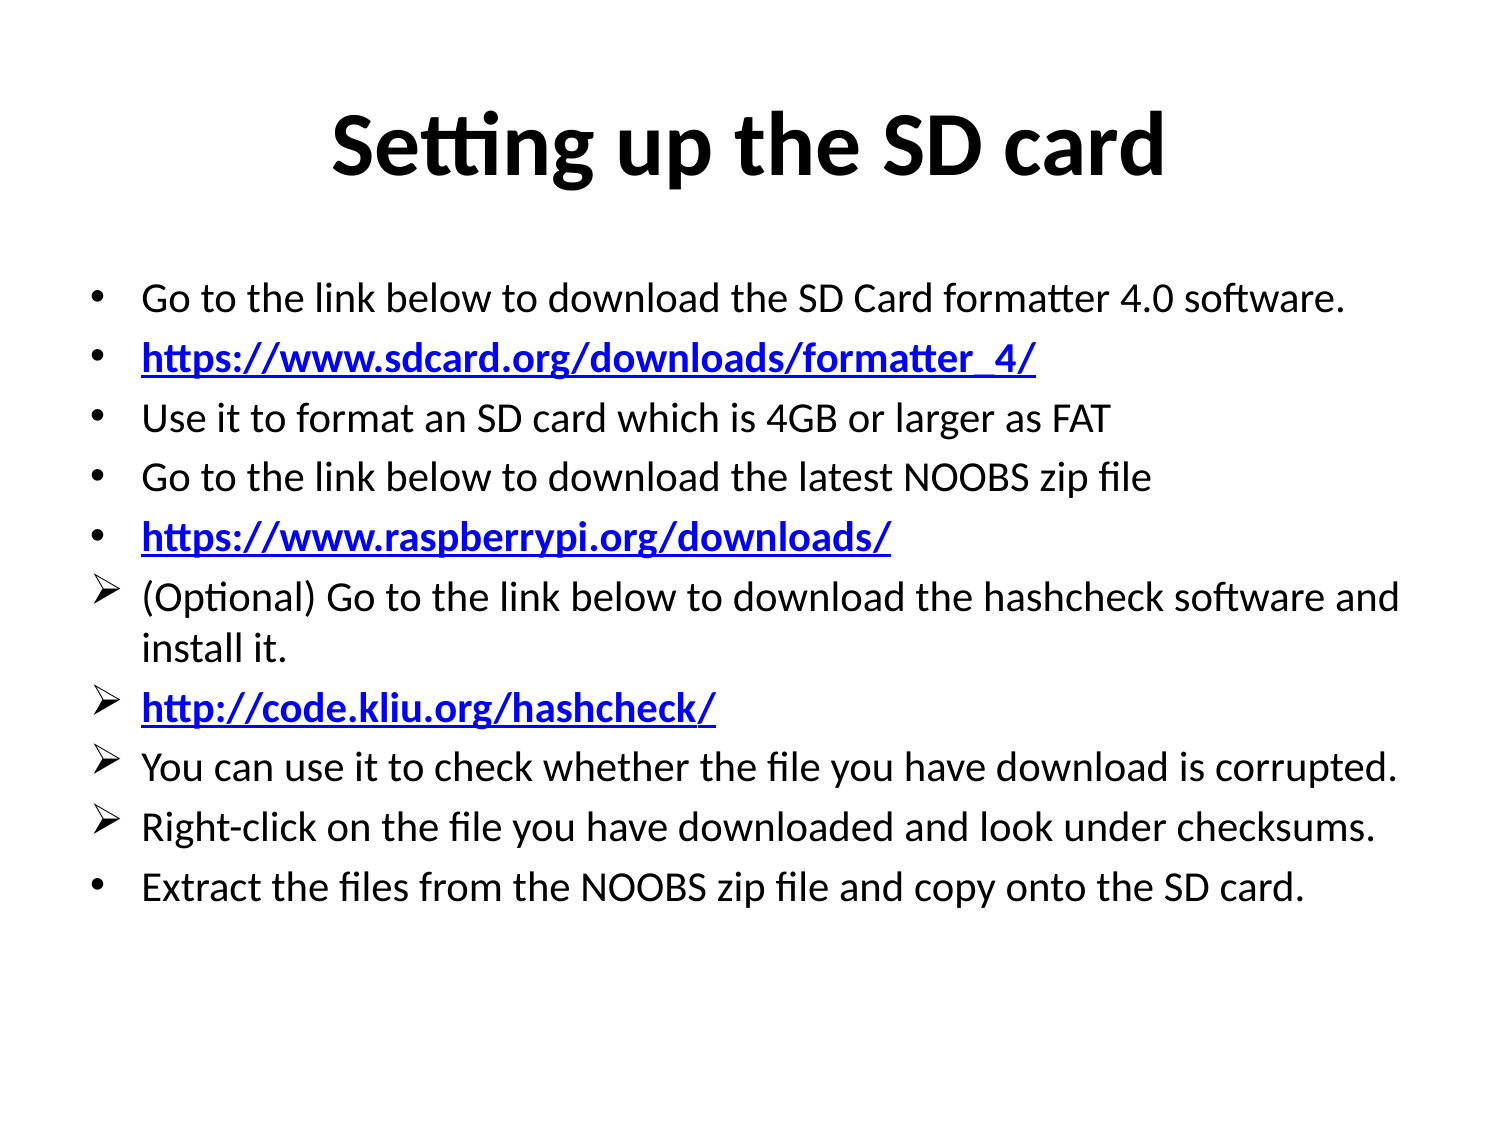

# Setting up the SD card
Go to the link below to download the SD Card formatter 4.0 software.
https://www.sdcard.org/downloads/formatter_4/
Use it to format an SD card which is 4GB or larger as FAT
Go to the link below to download the latest NOOBS zip file
https://www.raspberrypi.org/downloads/
(Optional) Go to the link below to download the hashcheck software and install it.
http://code.kliu.org/hashcheck/
You can use it to check whether the file you have download is corrupted.
Right-click on the file you have downloaded and look under checksums.
Extract the files from the NOOBS zip file and copy onto the SD card.